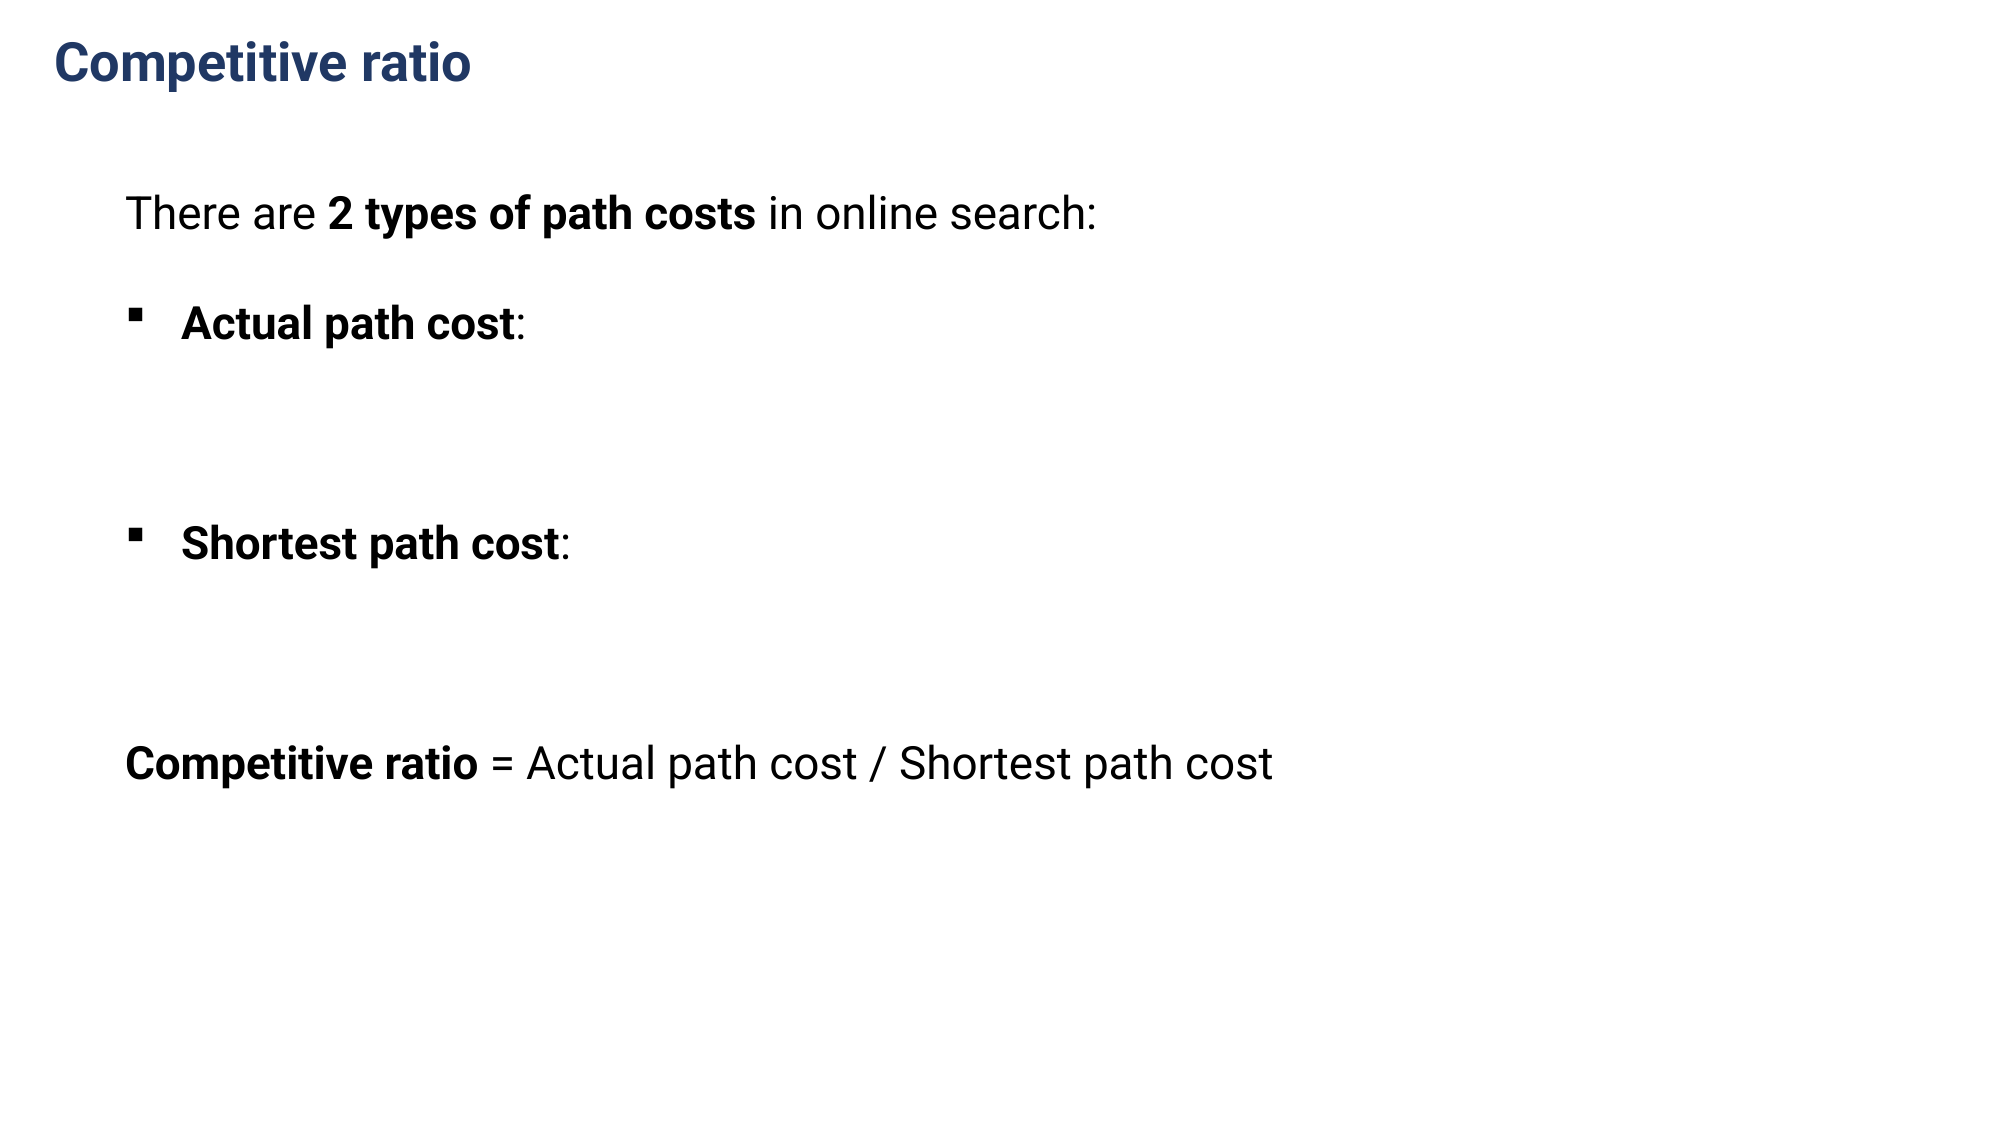

Competitive ratio
There are 2 types of path costs in online search:

Actual path cost:

Shortest path cost:

Competitive ratio = Actual path cost / Shortest path cost